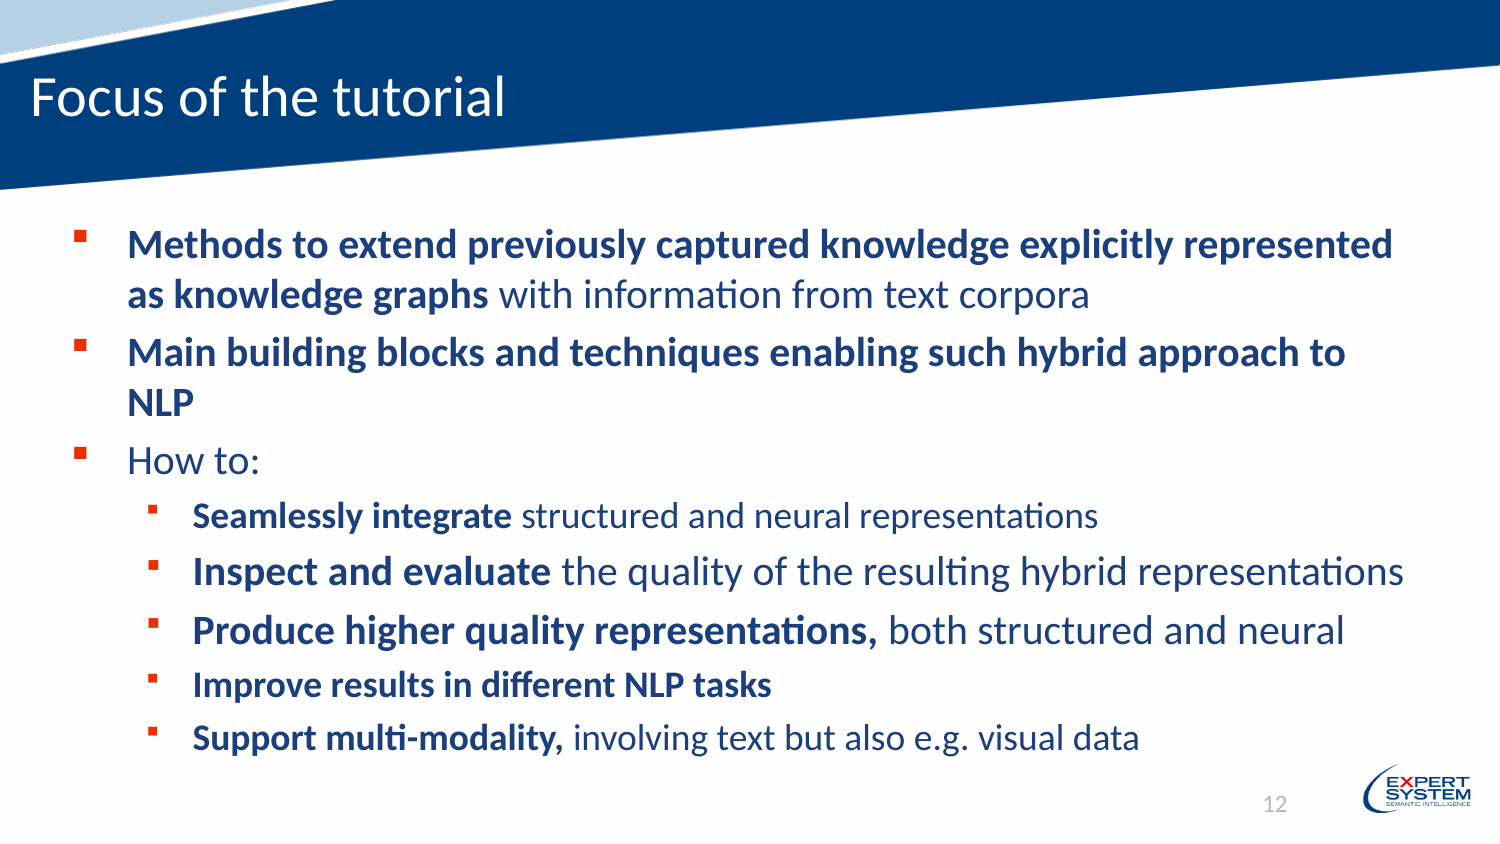

Focus of the tutorial
Methods to extend previously captured knowledge explicitly represented as knowledge graphs with information from text corpora
Main building blocks and techniques enabling such hybrid approach to NLP
How to:
Seamlessly integrate structured and neural representations
Inspect and evaluate the quality of the resulting hybrid representations
Produce higher quality representations, both structured and neural
Improve results in different NLP tasks
Support multi-modality, involving text but also e.g. visual data
							12